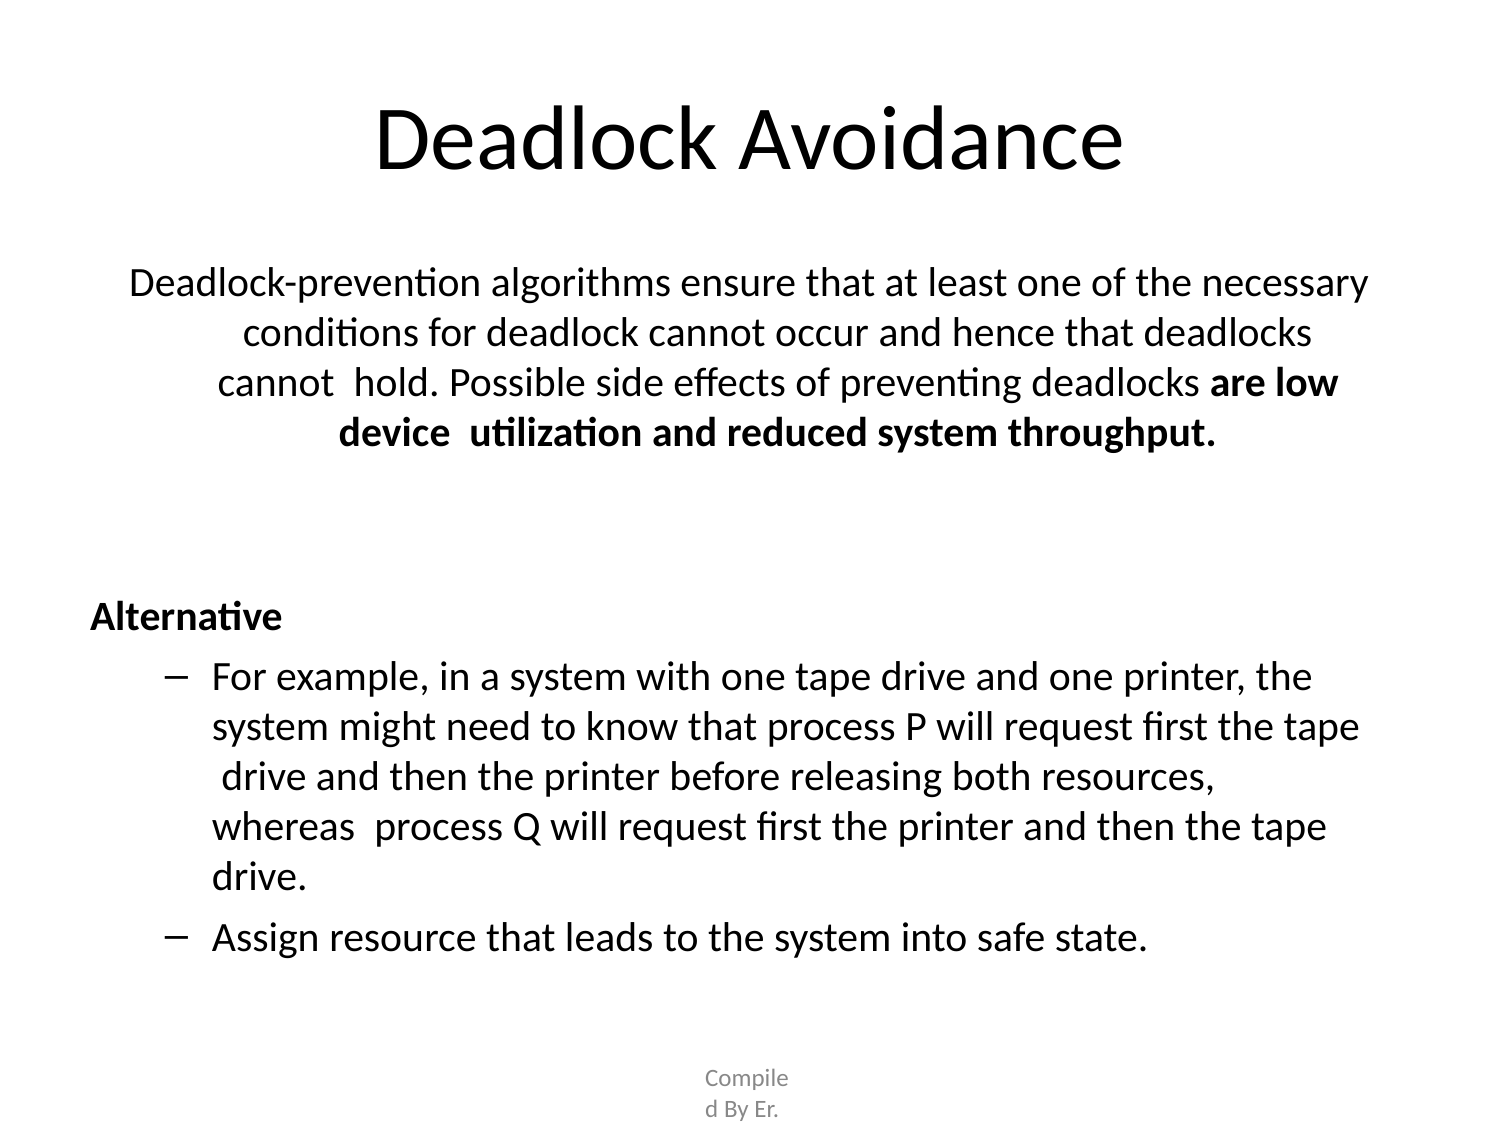

# Deadlock Avoidance
Deadlock-prevention algorithms ensure that at least one of the necessary
conditions for deadlock cannot occur and hence that deadlocks cannot  hold. Possible side effects of preventing deadlocks are low device  utilization and reduced system throughput.

Alternative
For example, in a system with one tape drive and one printer, the  system might need to know that process P will request first the tape  drive and then the printer before releasing both resources, whereas  process Q will request first the printer and then the tape drive.
Assign resource that leads to the system into safe state.
Compiled By Er. Nawaraj Bhandari